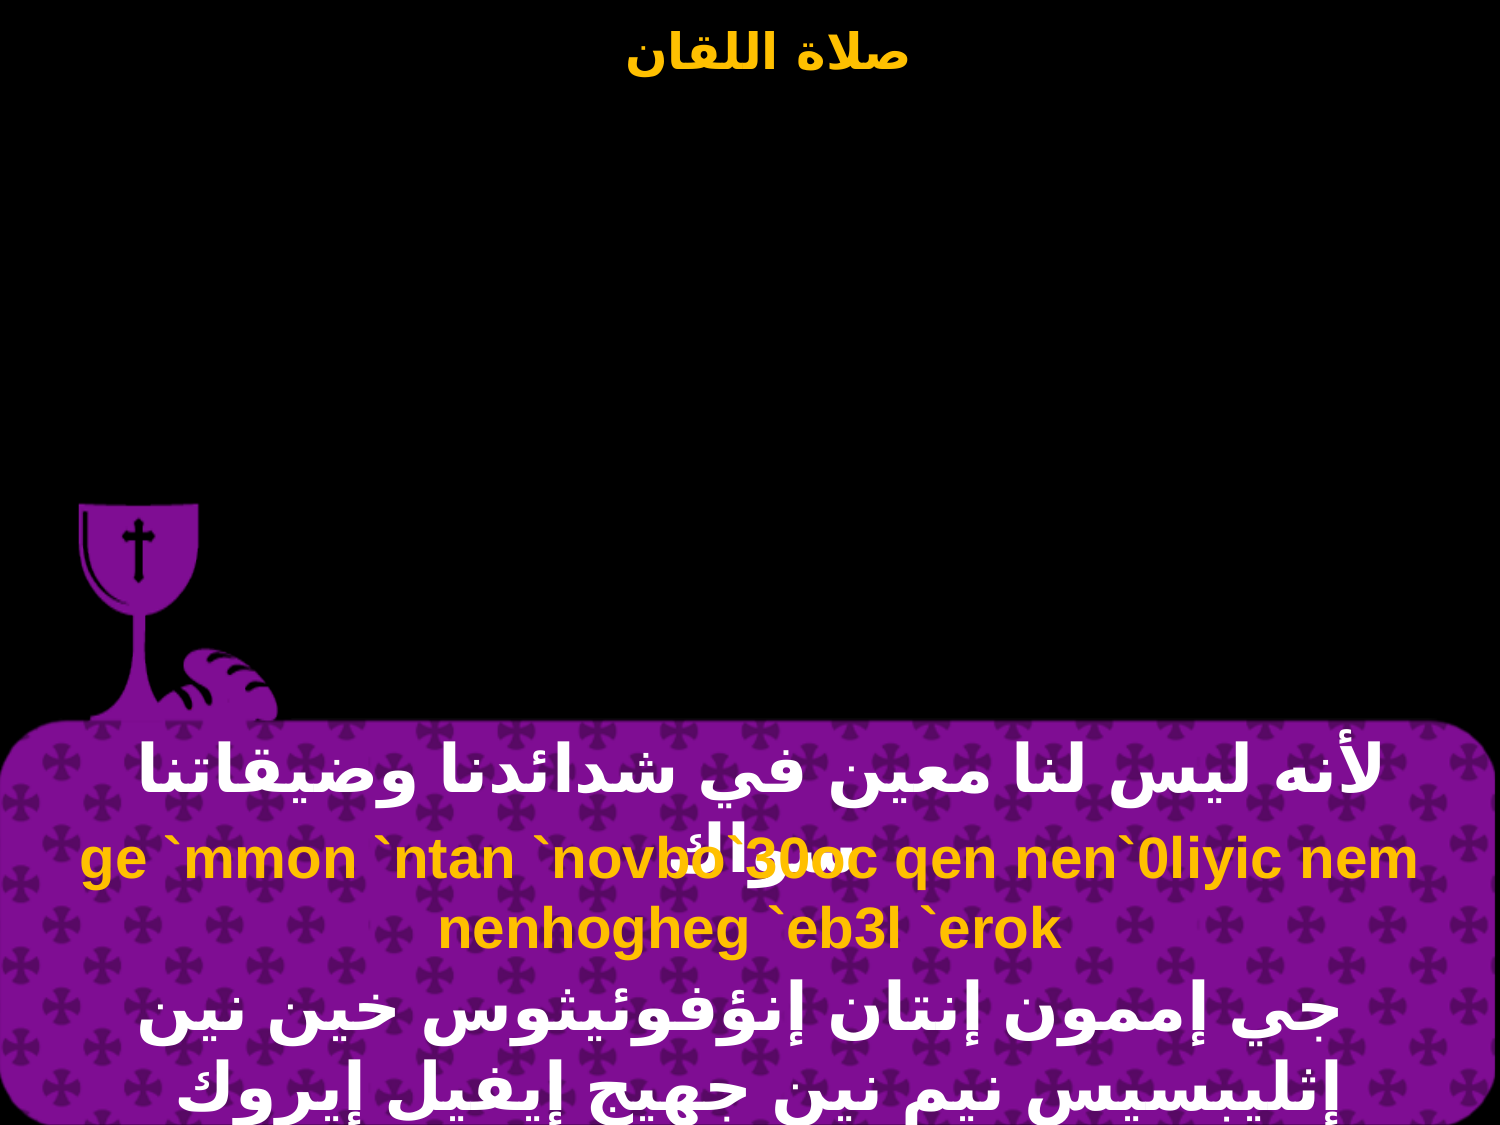

لأنه ليس لنا معين في شدائدنا وضيقاتنا سواك
ge `mmon `ntan `novbo`30oc qen nen`0liyic nem nenhogheg `eb3l `erok
 جي إممون إنتان إنؤفوئيثوس خين نين إثليبسيس نيم نين جهيج إيفيل إيروك